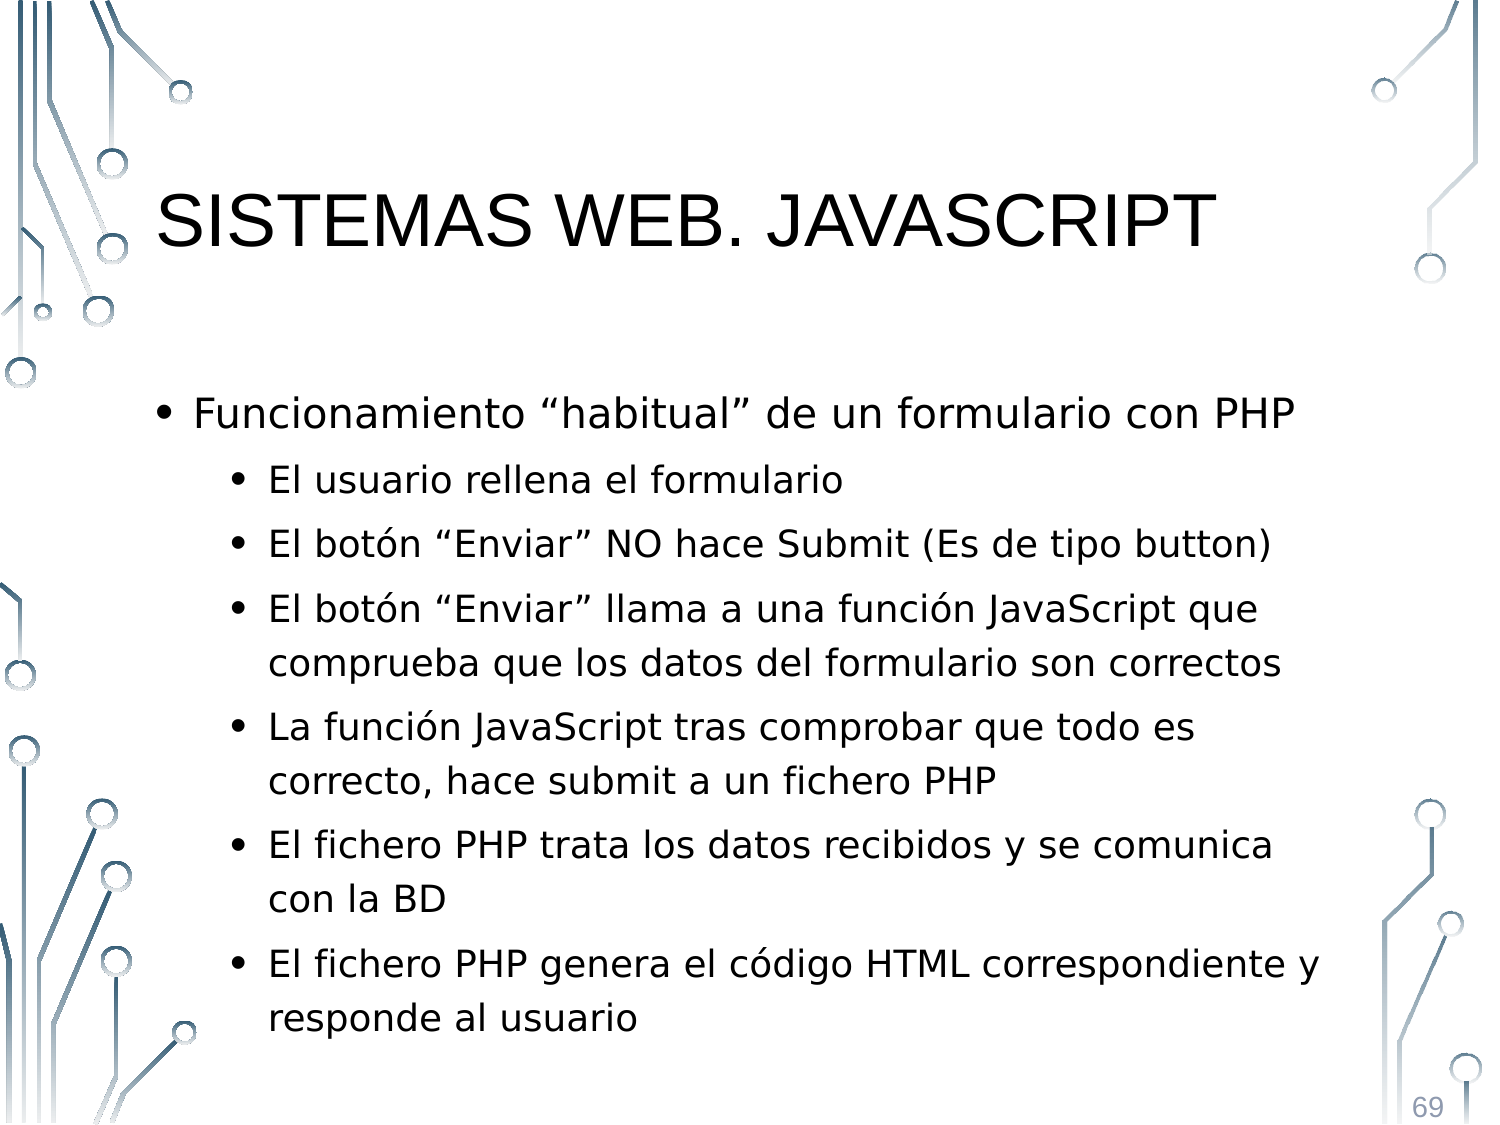

# Sistemas Web. Javascript
Funcionamiento “habitual” de un formulario con PHP
El usuario rellena el formulario
El botón “Enviar” NO hace Submit (Es de tipo button)
El botón “Enviar” llama a una función JavaScript que comprueba que los datos del formulario son correctos
La función JavaScript tras comprobar que todo es correcto, hace submit a un fichero PHP
El fichero PHP trata los datos recibidos y se comunica con la BD
El fichero PHP genera el código HTML correspondiente y responde al usuario